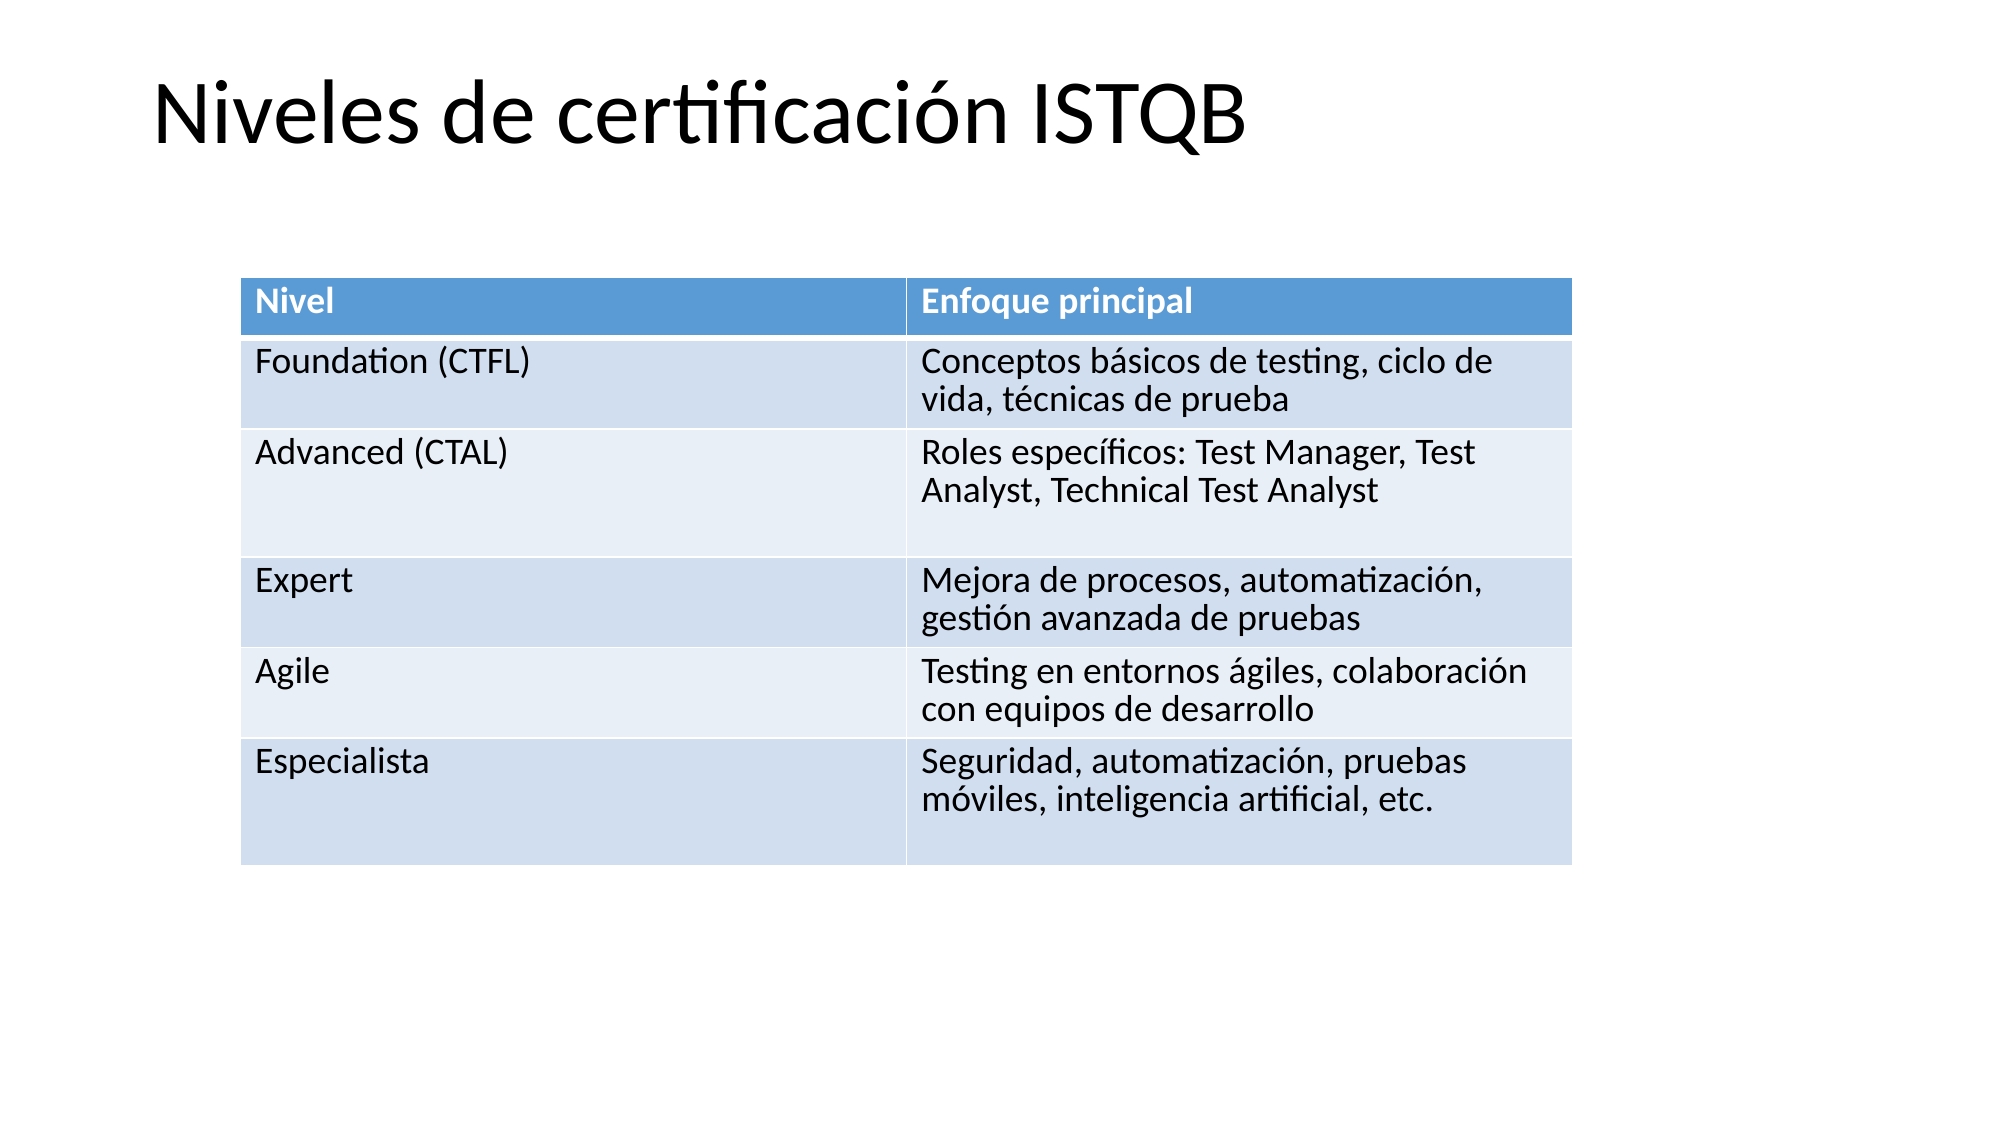

# Niveles de certificación ISTQB
| Nivel | Enfoque principal |
| --- | --- |
| Foundation (CTFL) | Conceptos básicos de testing, ciclo de vida, técnicas de prueba |
| Advanced (CTAL) | Roles específicos: Test Manager, Test Analyst, Technical Test Analyst |
| Expert | Mejora de procesos, automatización, gestión avanzada de pruebas |
| Agile | Testing en entornos ágiles, colaboración con equipos de desarrollo |
| Especialista | Seguridad, automatización, pruebas móviles, inteligencia artificial, etc. |